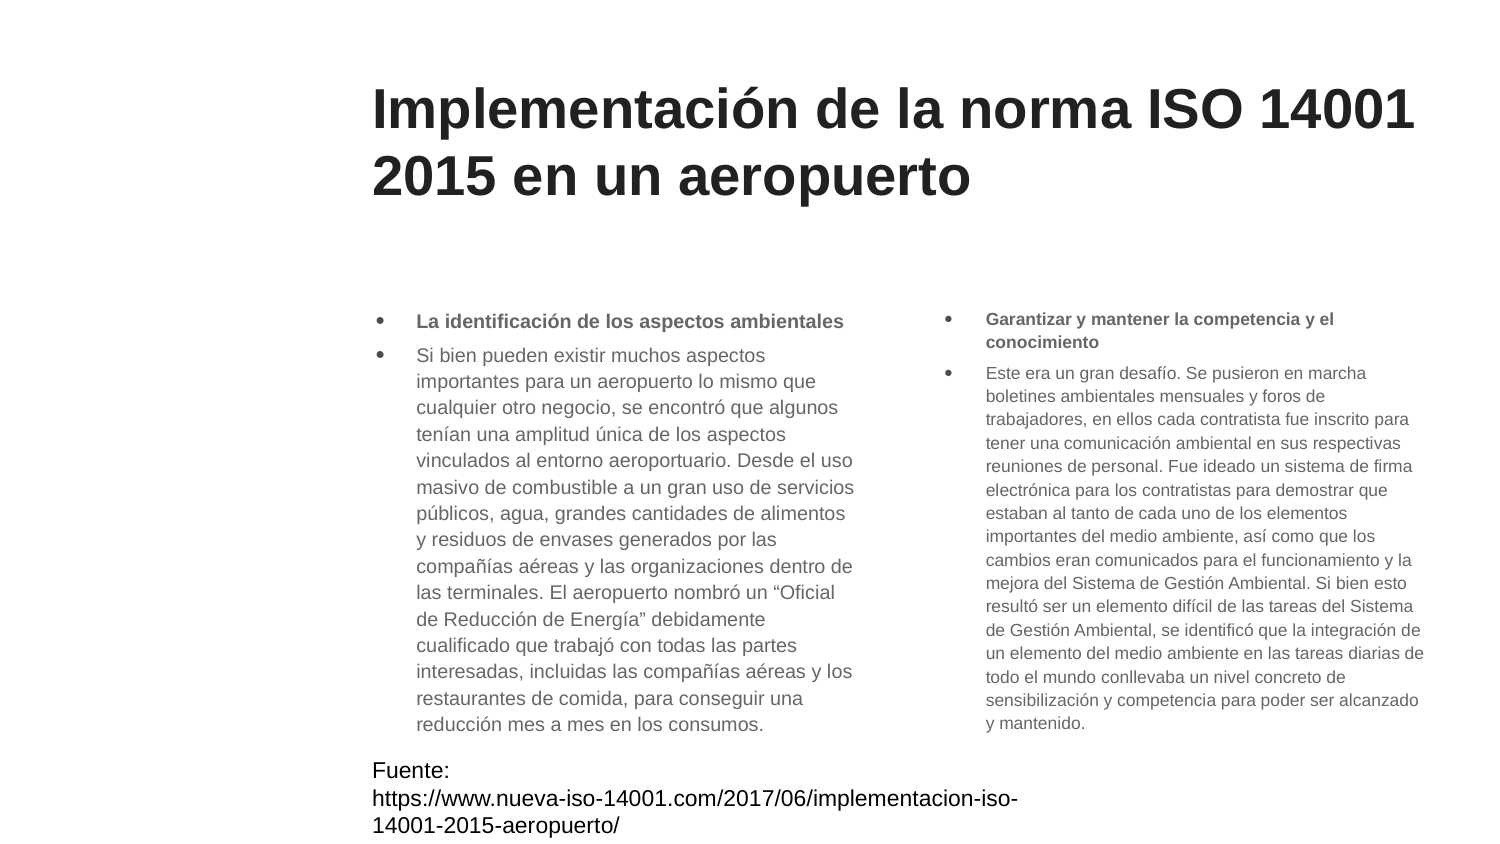

# Implementación de la norma ISO 14001 2015 en un aeropuerto
La identificación de los aspectos ambientales
Si bien pueden existir muchos aspectos importantes para un aeropuerto lo mismo que cualquier otro negocio, se encontró que algunos tenían una amplitud única de los aspectos vinculados al entorno aeroportuario. Desde el uso masivo de combustible a un gran uso de servicios públicos, agua, grandes cantidades de alimentos y residuos de envases generados por las compañías aéreas y las organizaciones dentro de las terminales. El aeropuerto nombró un “Oficial de Reducción de Energía” debidamente cualificado que trabajó con todas las partes interesadas, incluidas las compañías aéreas y los restaurantes de comida, para conseguir una reducción mes a mes en los consumos.
Garantizar y mantener la competencia y el conocimiento
Este era un gran desafío. Se pusieron en marcha boletines ambientales mensuales y foros de trabajadores, en ellos cada contratista fue inscrito para tener una comunicación ambiental en sus respectivas reuniones de personal. Fue ideado un sistema de firma electrónica para los contratistas para demostrar que estaban al tanto de cada uno de los elementos importantes del medio ambiente, así como que los cambios eran comunicados para el funcionamiento y la mejora del Sistema de Gestión Ambiental. Si bien esto resultó ser un elemento difícil de las tareas del Sistema de Gestión Ambiental, se identificó que la integración de un elemento del medio ambiente en las tareas diarias de todo el mundo conllevaba un nivel concreto de sensibilización y competencia para poder ser alcanzado y mantenido.
Fuente: https://www.nueva-iso-14001.com/2017/06/implementacion-iso-14001-2015-aeropuerto/